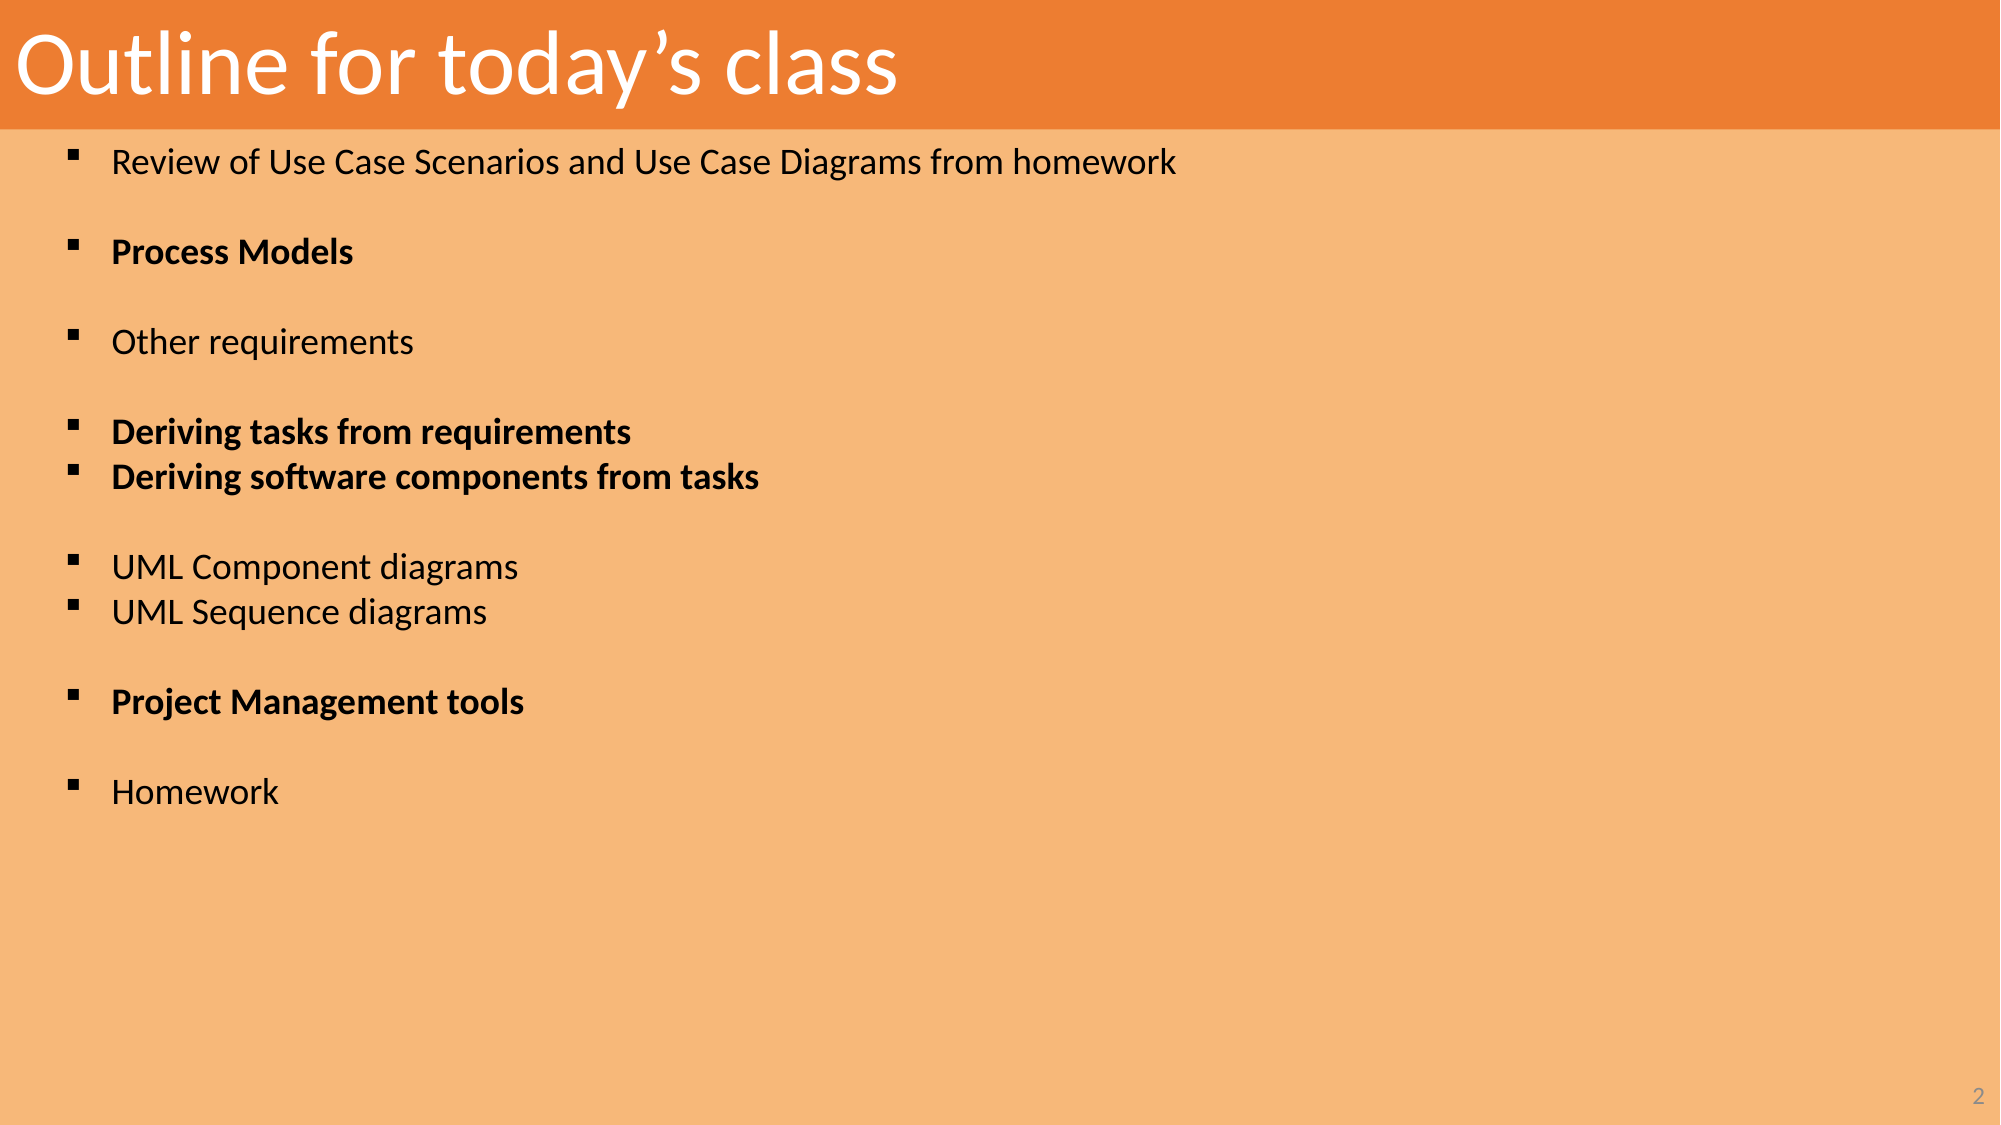

# Outline for today’s class
Review of Use Case Scenarios and Use Case Diagrams from homework

Process Models

Other requirements

Deriving tasks from requirements
Deriving software components from tasks

UML Component diagrams
UML Sequence diagrams

Project Management tools

Homework
2